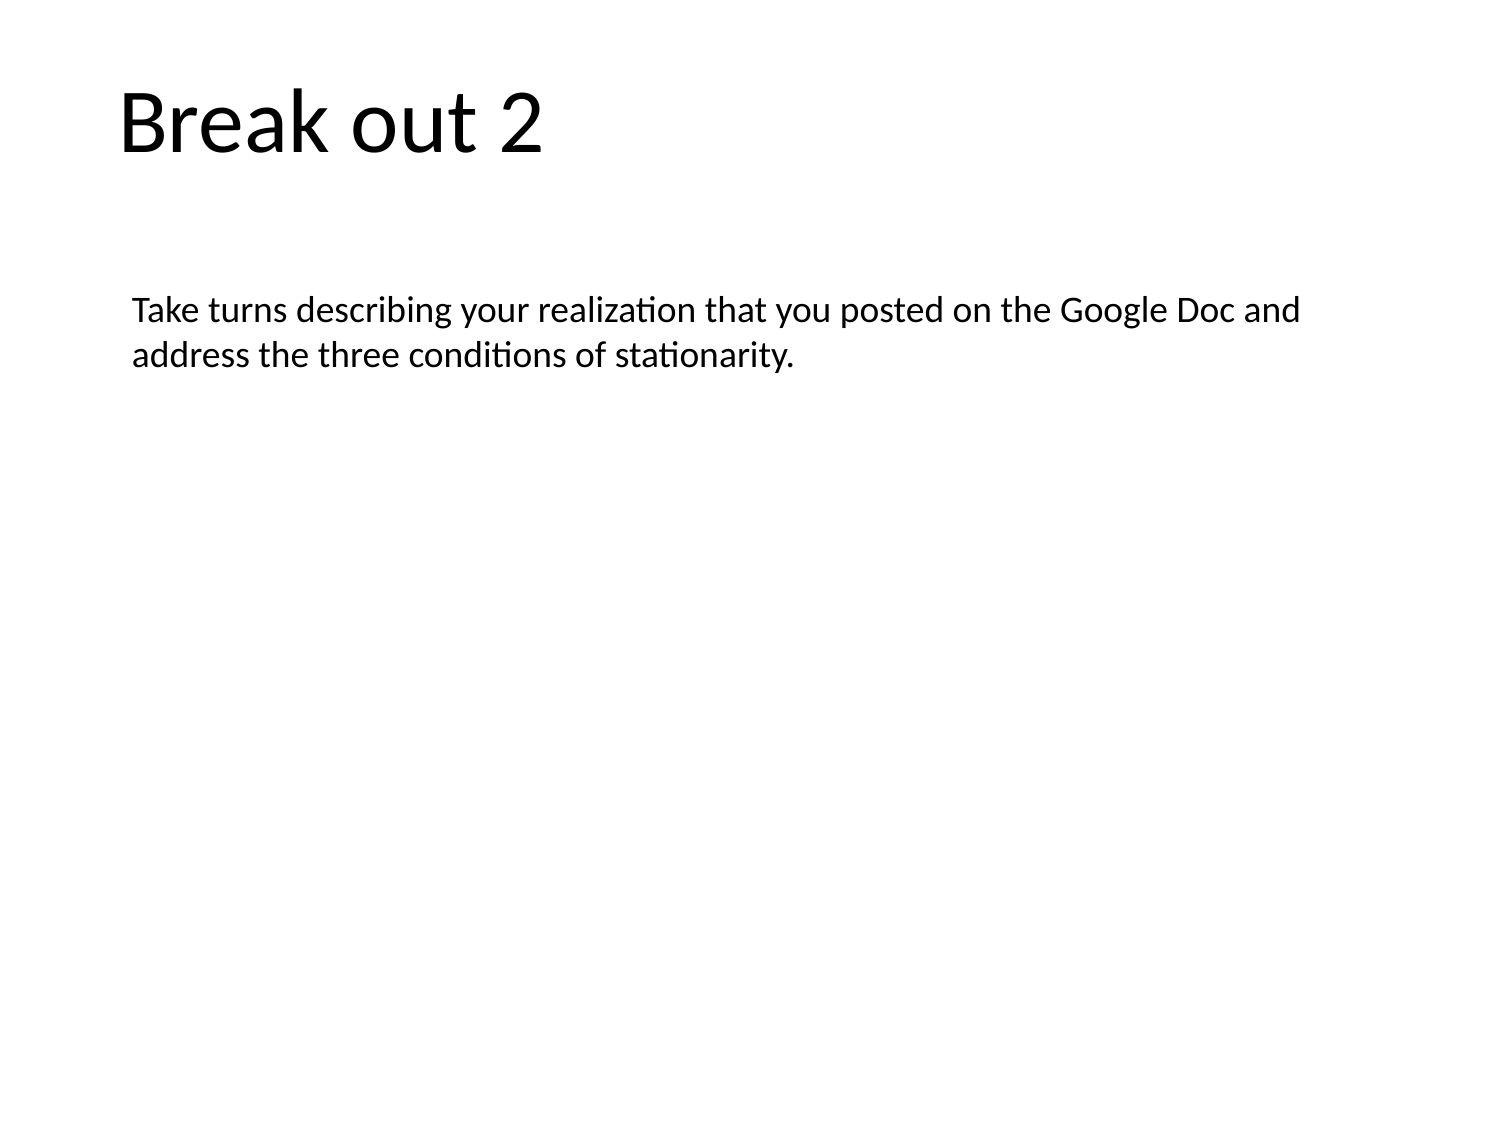

# Break out 2
Take turns describing your realization that you posted on the Google Doc and address the three conditions of stationarity.